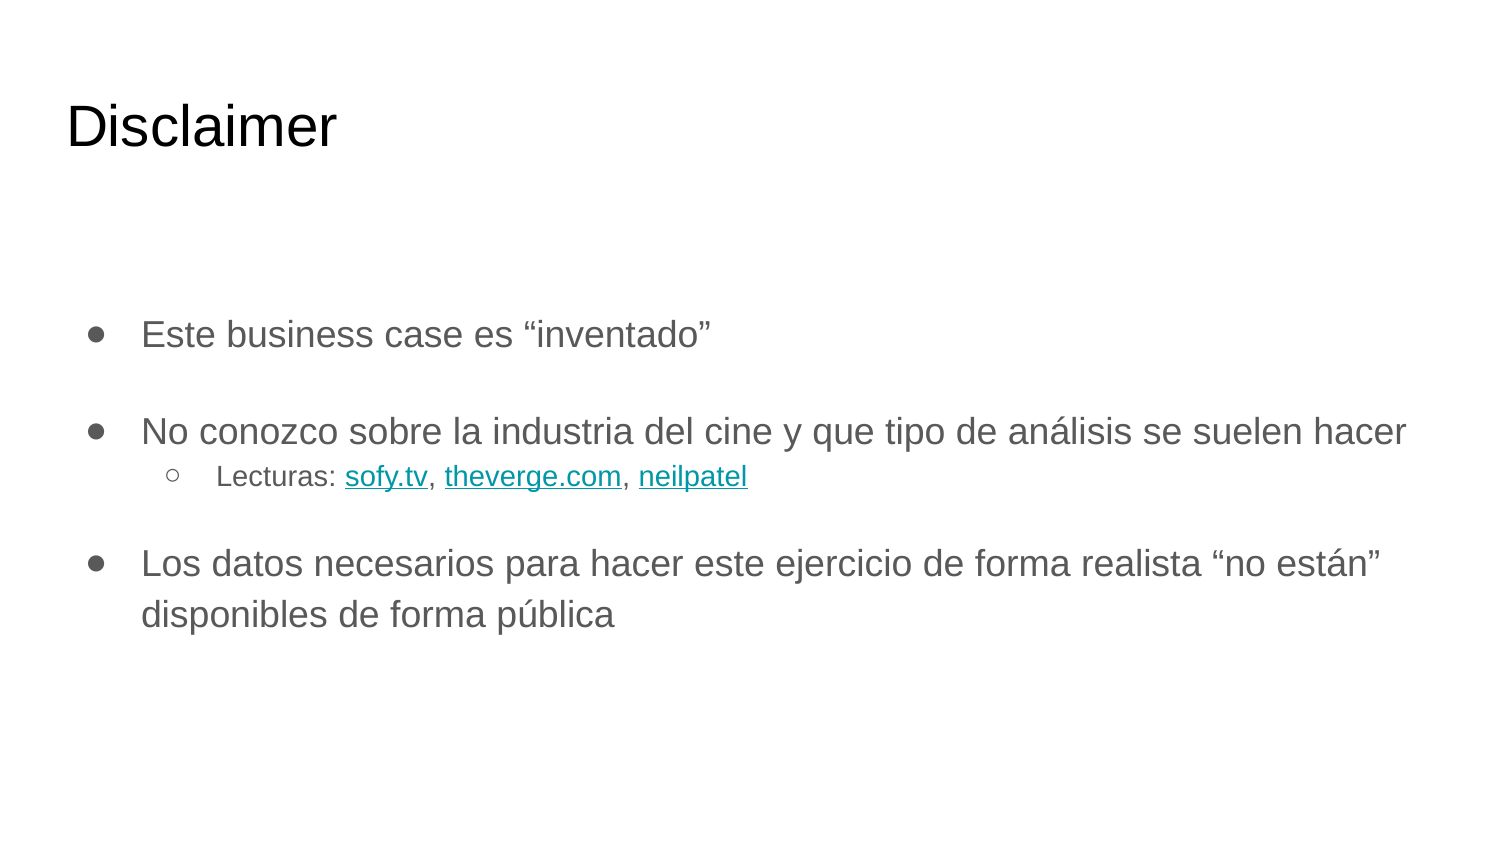

# Disclaimer
Este business case es “inventado”
No conozco sobre la industria del cine y que tipo de análisis se suelen hacer
Lecturas: sofy.tv, theverge.com, neilpatel
Los datos necesarios para hacer este ejercicio de forma realista “no están” disponibles de forma pública